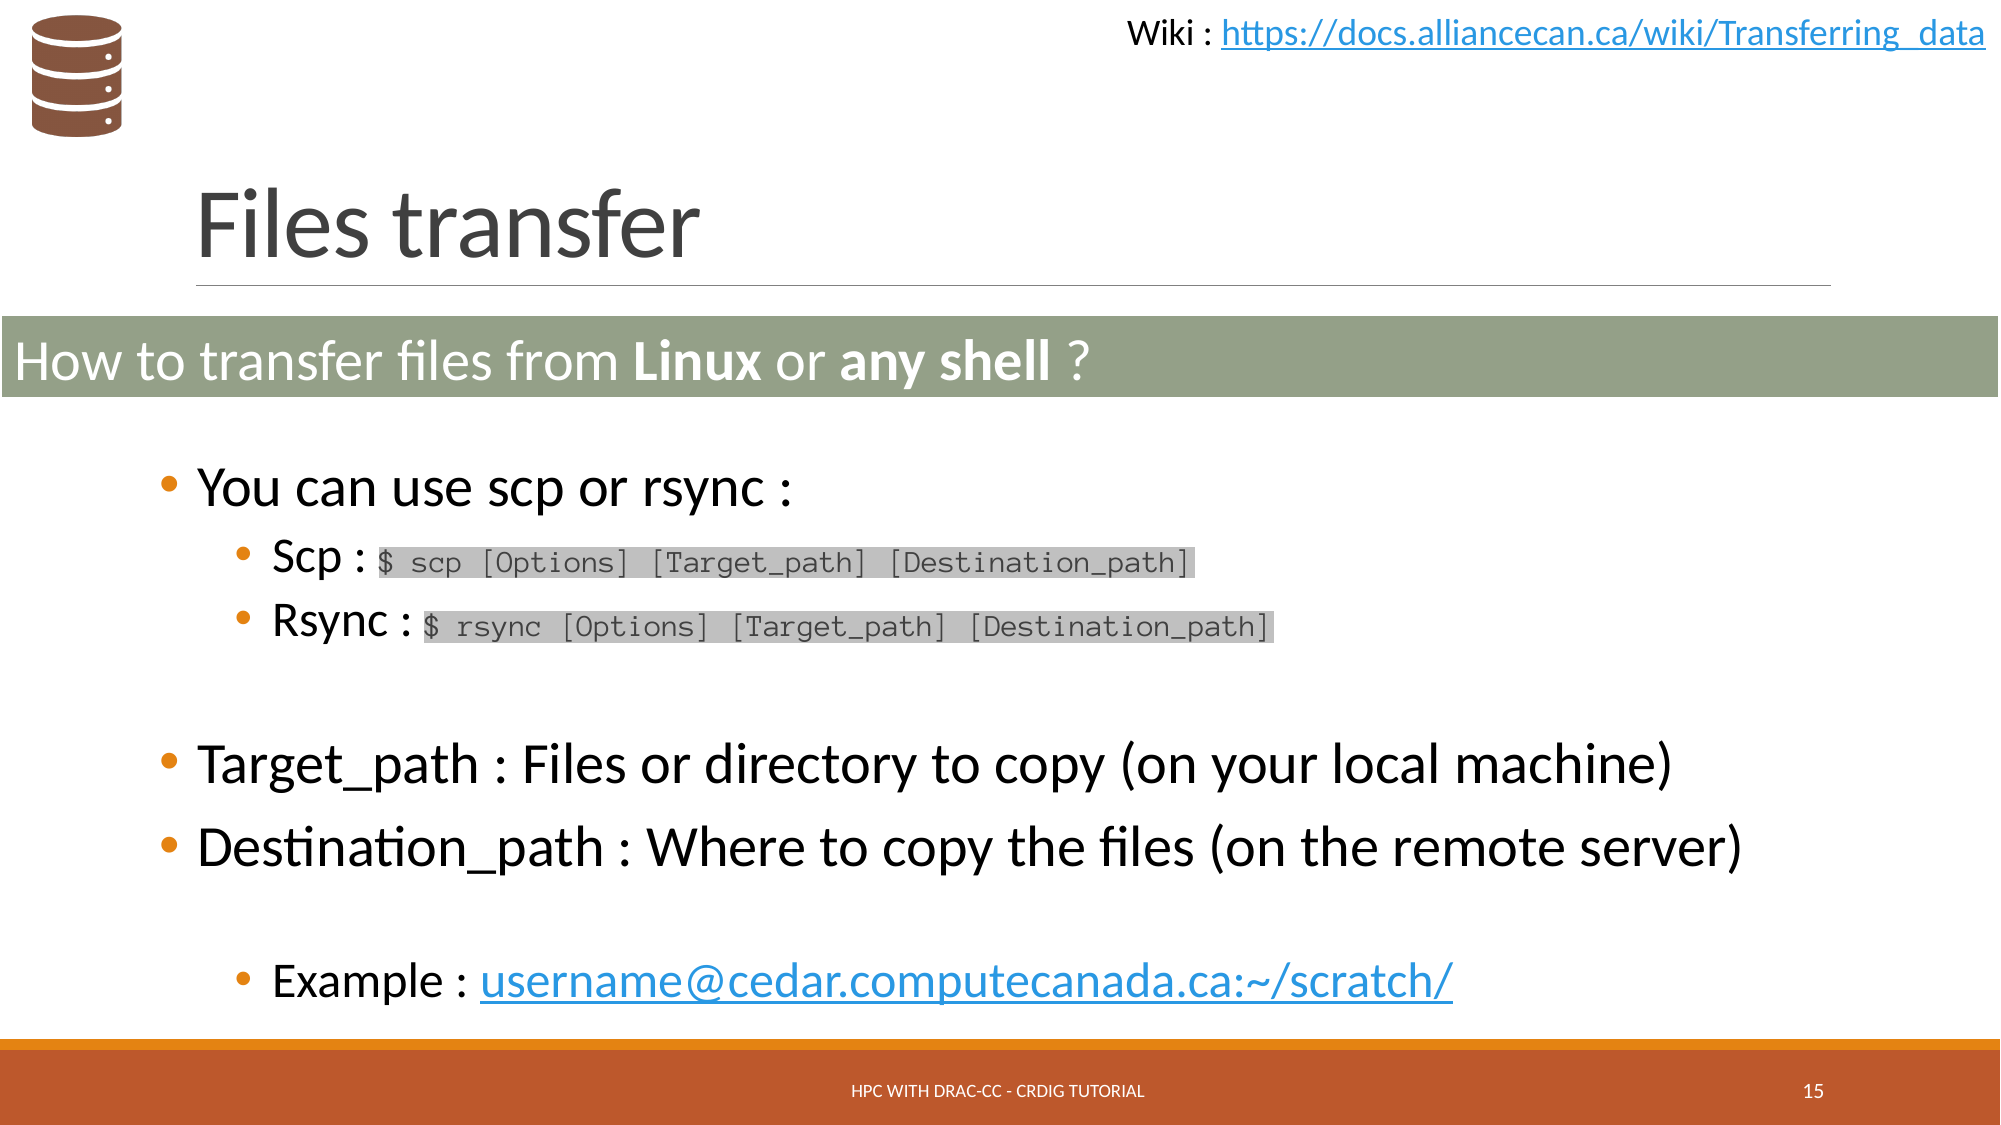

Wiki : https://docs.alliancecan.ca/wiki/Transferring_data
# Files transfer
How to transfer files from Linux or any shell ?
You can use scp or rsync :
Scp : $ scp [Options] [Target_path] [Destination_path]
Rsync : $ rsync [Options] [Target_path] [Destination_path]

Target_path : Files or directory to copy (on your local machine)
Destination_path : Where to copy the files (on the remote server)

Example : username@cedar.computecanada.ca:~/scratch/
HPC with DRAC-CC - CRDIG Tutorial
15